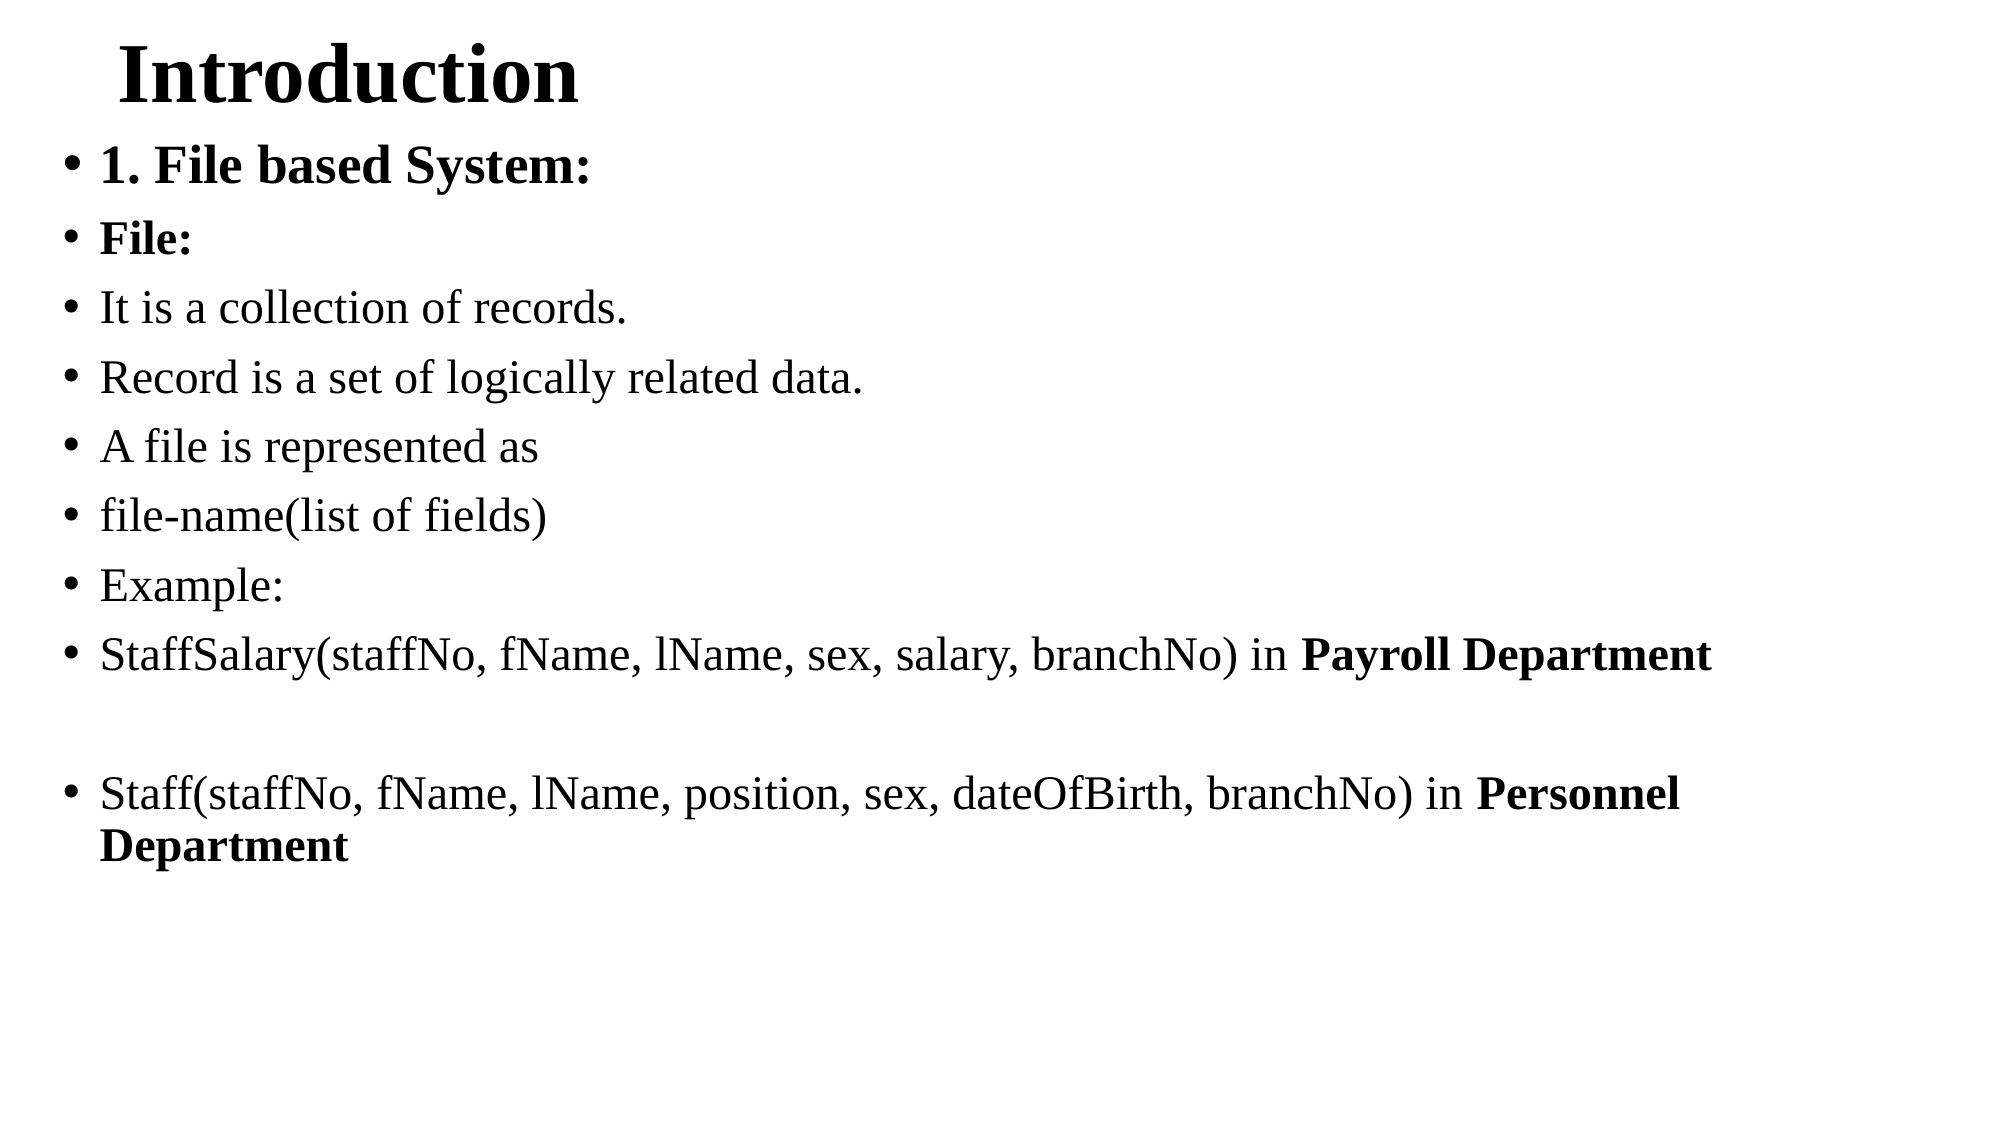

# Introduction
1. File based System:
File:
It is a collection of records.
Record is a set of logically related data.
A file is represented as
file-name(list of fields)
Example:
StaffSalary(staffNo, fName, lName, sex, salary, branchNo) in Payroll Department

Staff(staffNo, fName, lName, position, sex, dateOfBirth, branchNo) in Personnel Department